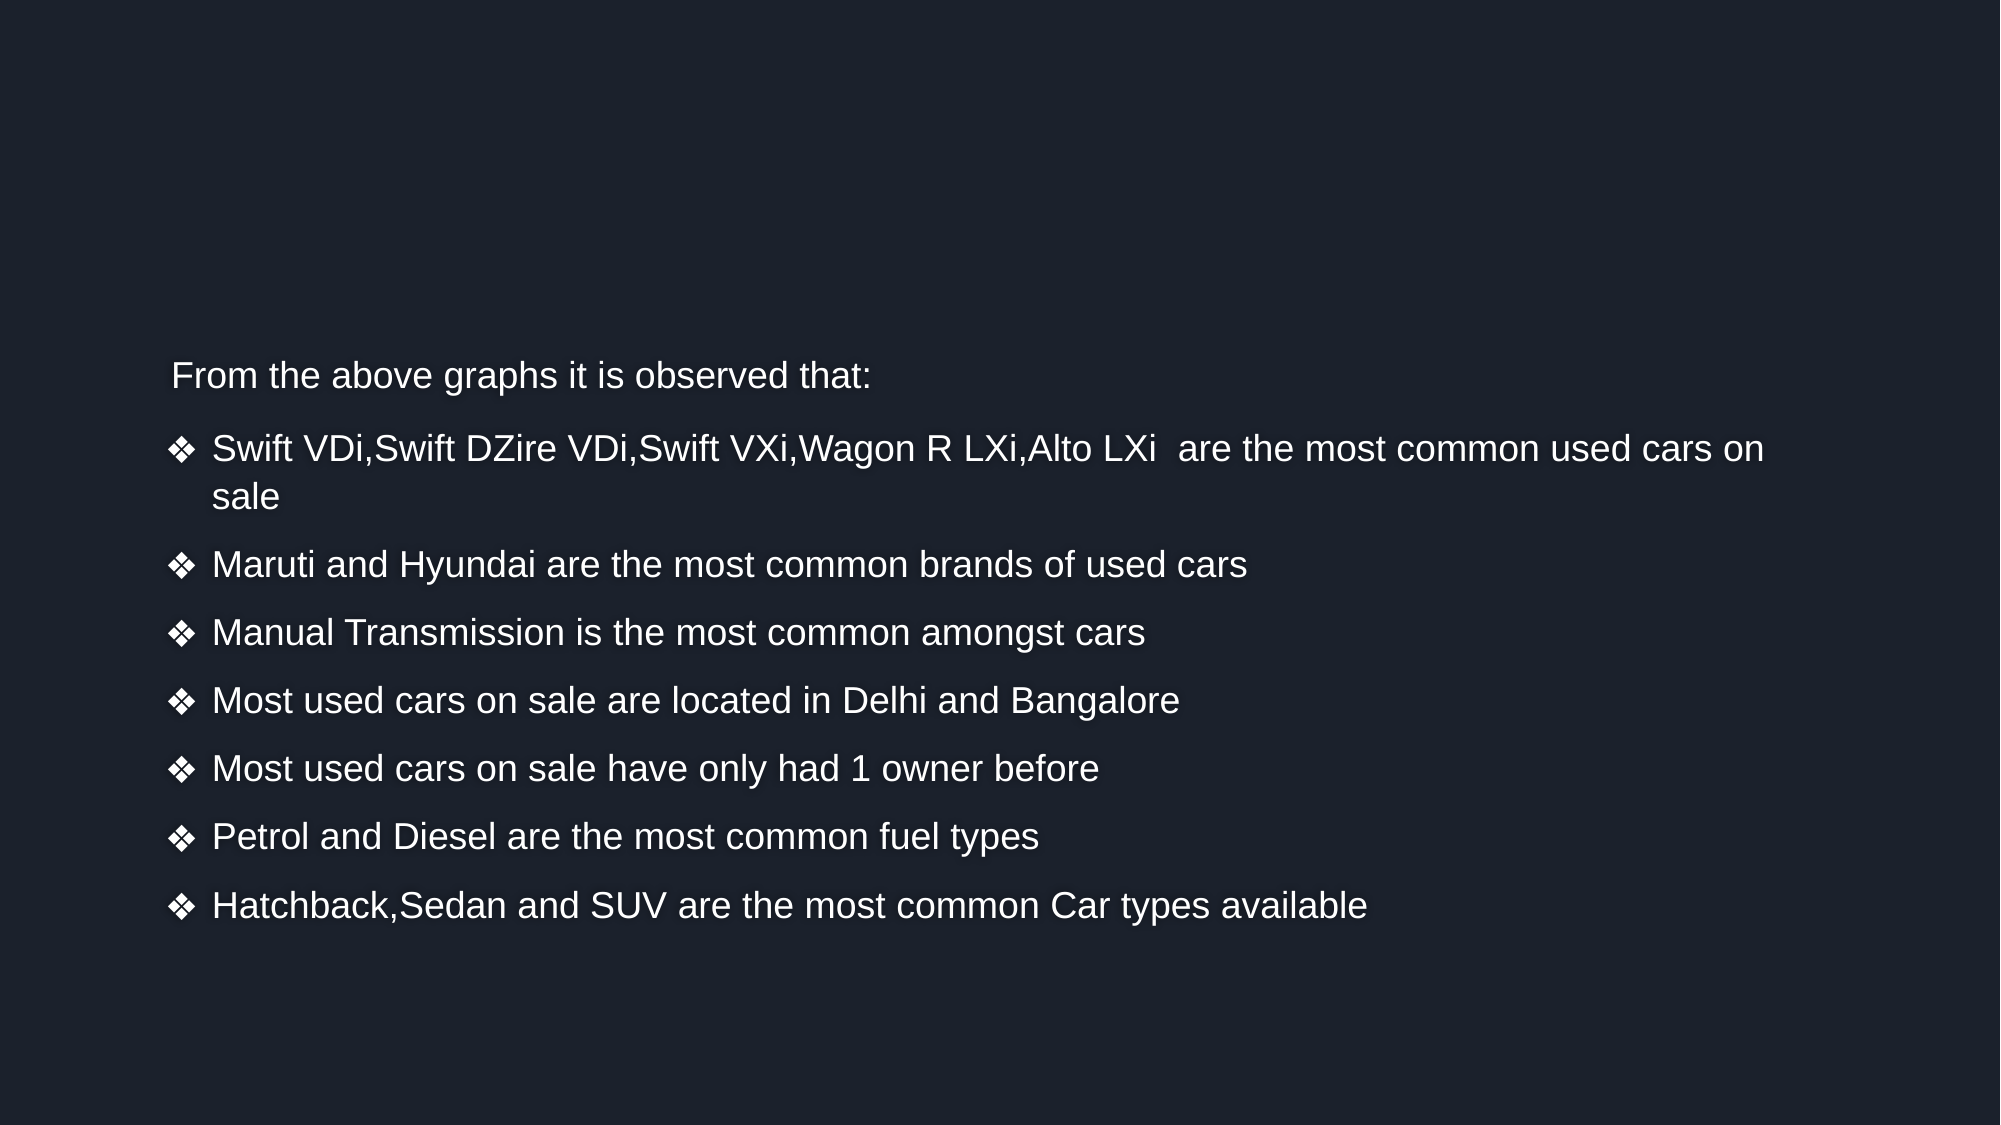

#
From the above graphs it is observed that:
Swift VDi,Swift DZire VDi,Swift VXi,Wagon R LXi,Alto LXi  are the most common used cars on sale
Maruti and Hyundai are the most common brands of used cars
Manual Transmission is the most common amongst cars
Most used cars on sale are located in Delhi and Bangalore
Most used cars on sale have only had 1 owner before
Petrol and Diesel are the most common fuel types
Hatchback,Sedan and SUV are the most common Car types available